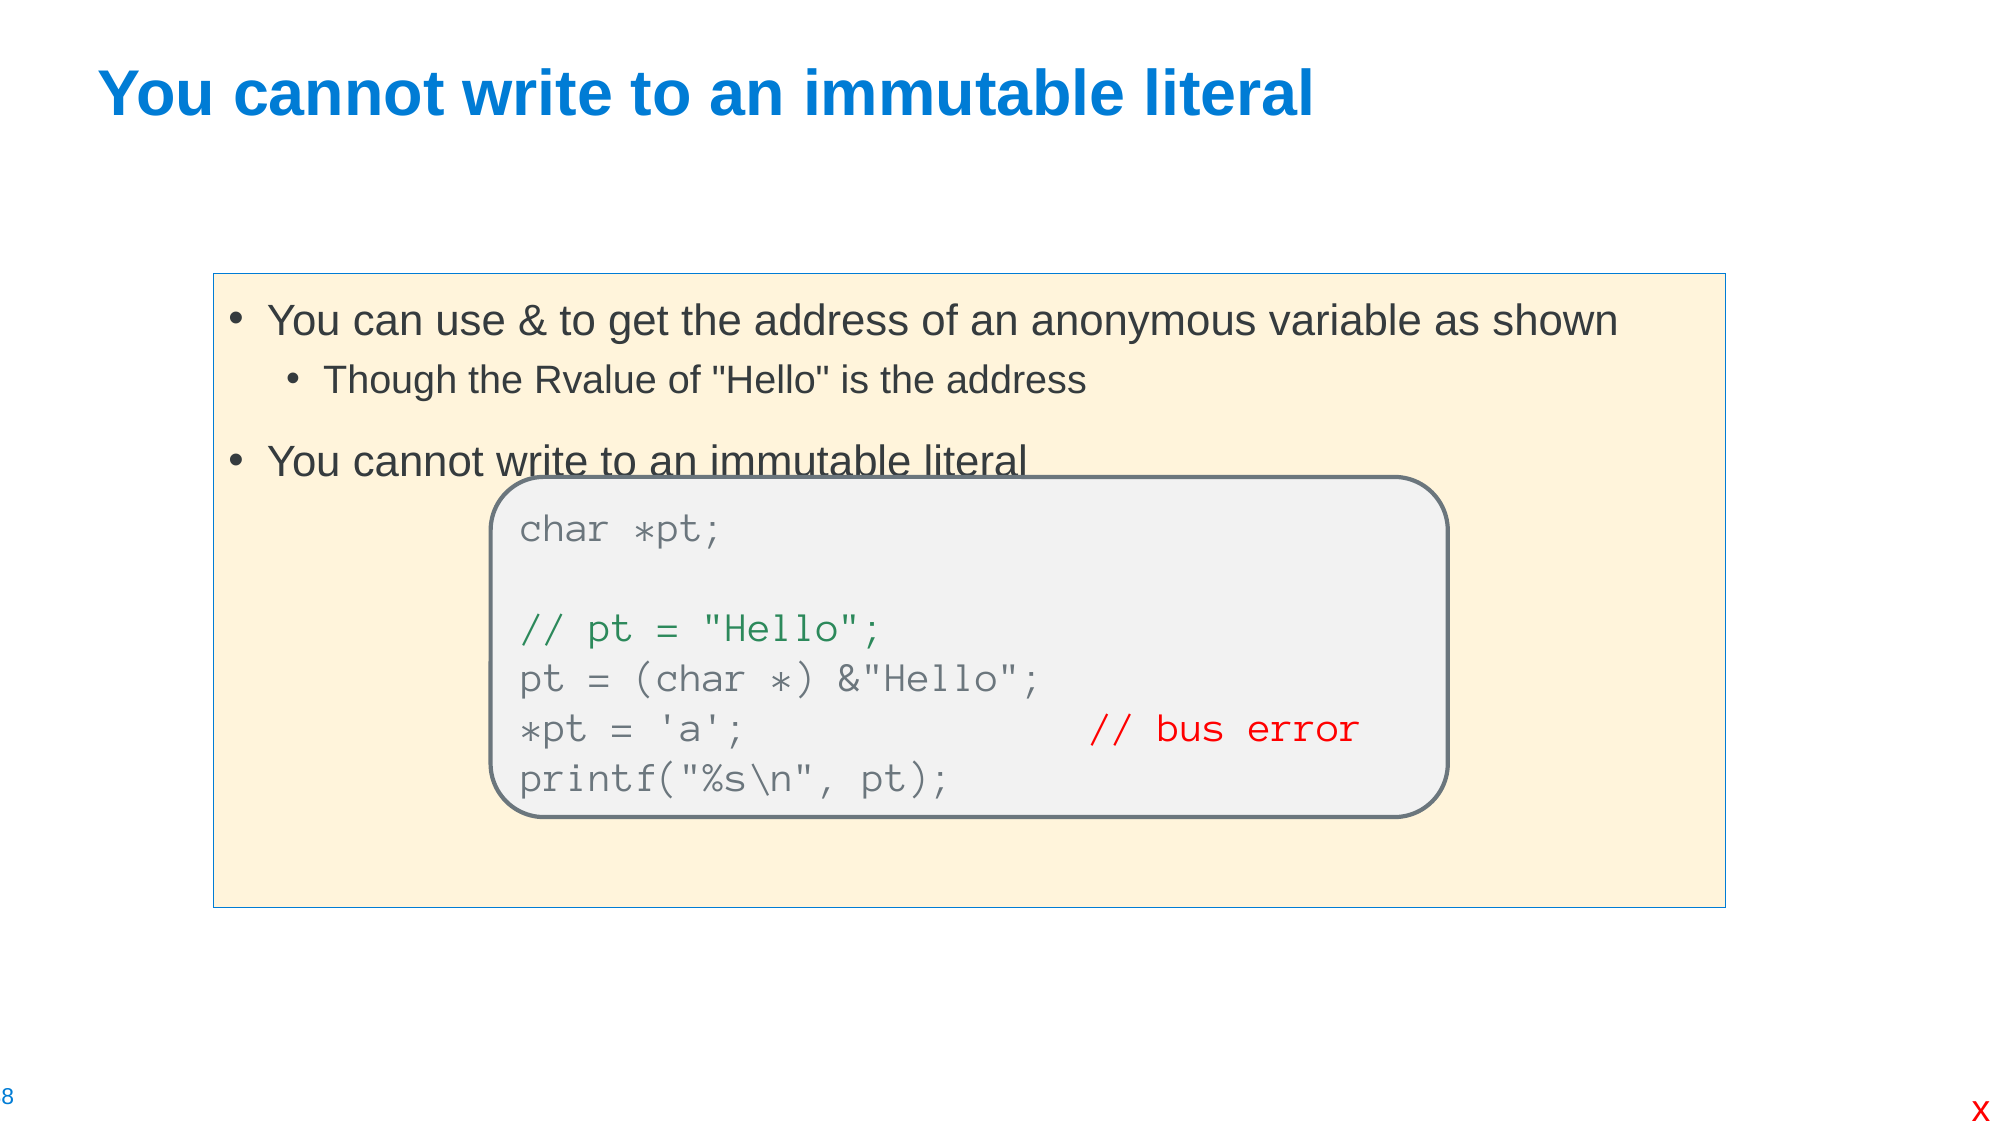

# You cannot write to an immutable literal
You can use & to get the address of an anonymous variable as shown
Though the Rvalue of "Hello" is the address
You cannot write to an immutable literal
char *pt;

// pt = "Hello";
pt = (char *) &"Hello";
*pt = 'a';               // bus error
printf("%s\n", pt);
x